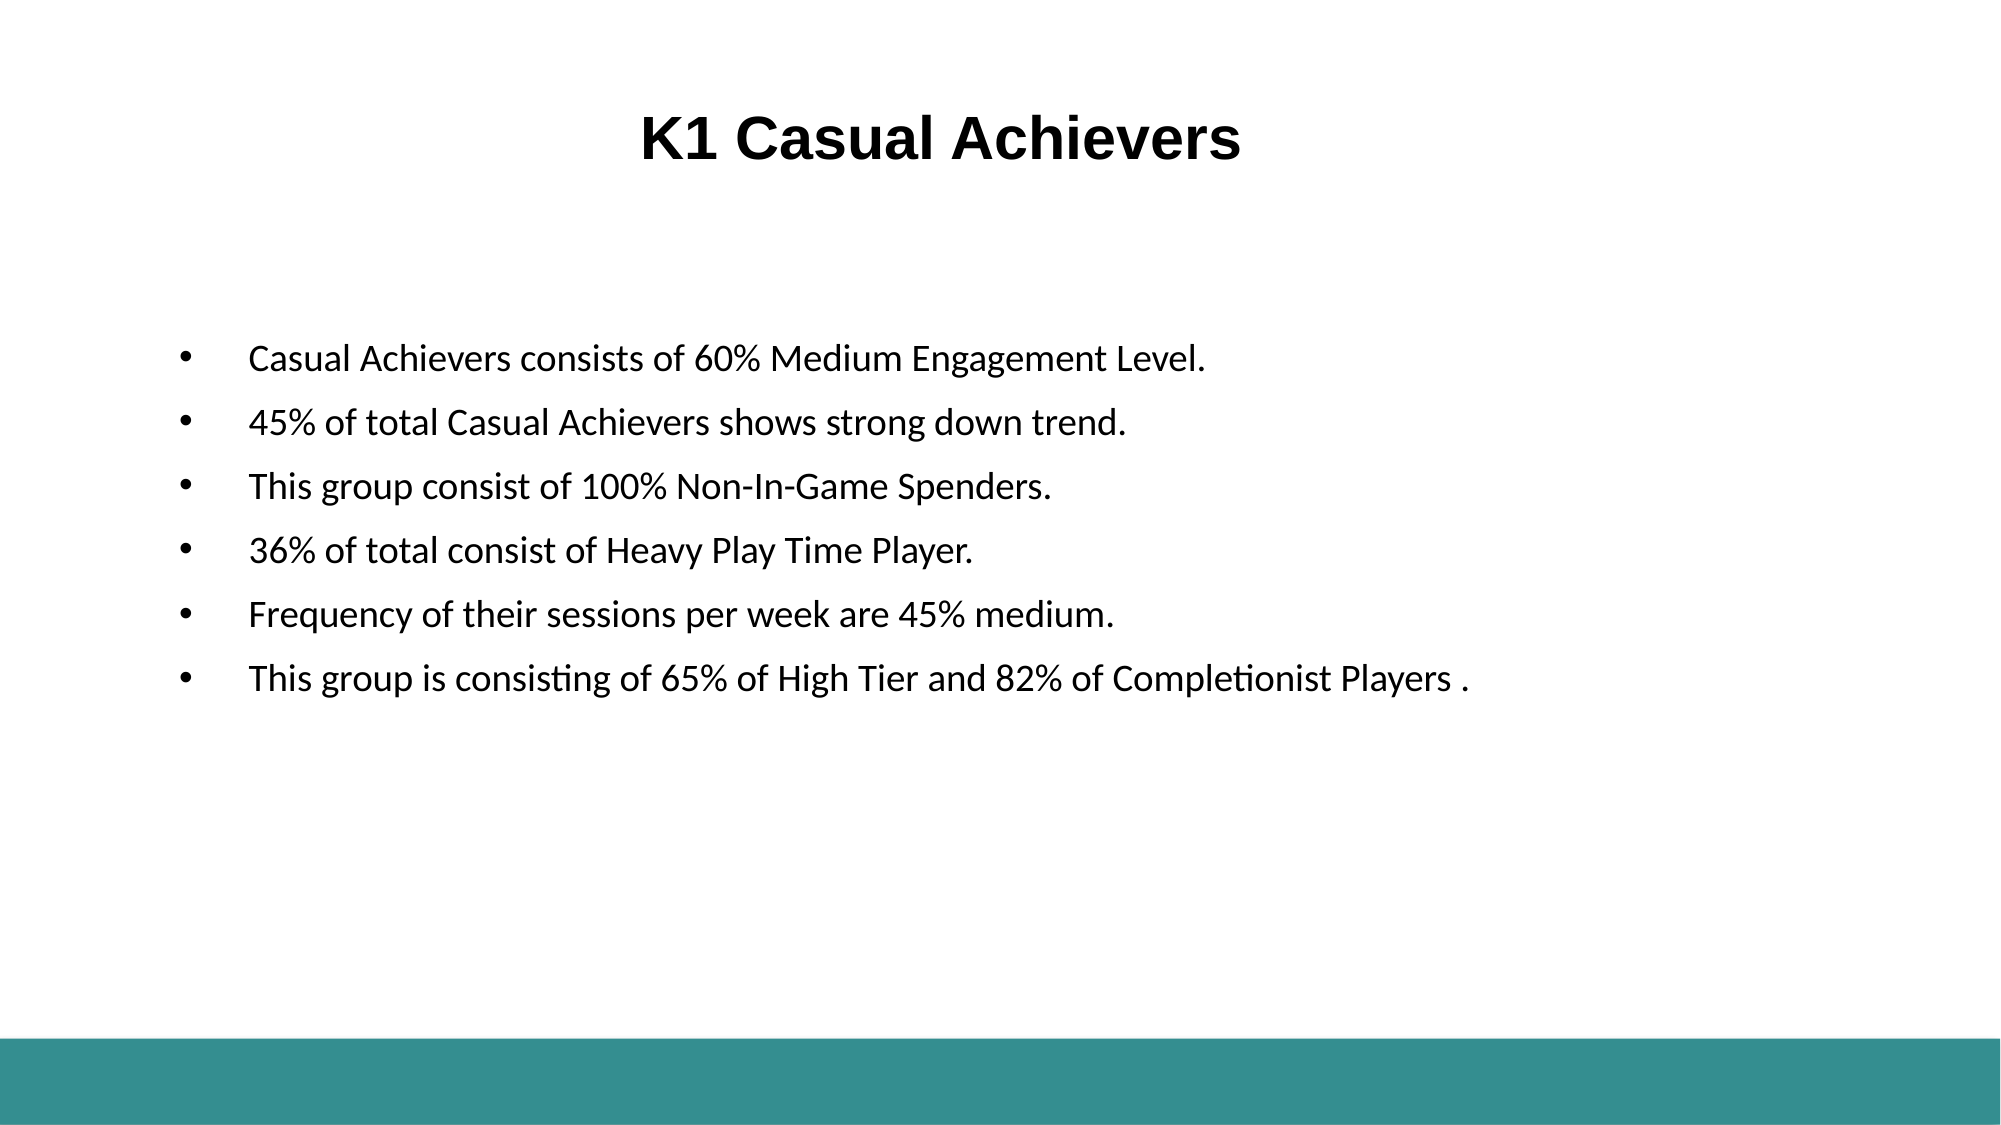

# K1 Casual Achievers
Casual Achievers consists of 60% Medium Engagement Level.
45% of total Casual Achievers shows strong down trend.
This group consist of 100% Non-In-Game Spenders.
36% of total consist of Heavy Play Time Player.
Frequency of their sessions per week are 45% medium.
This group is consisting of 65% of High Tier and 82% of Completionist Players .